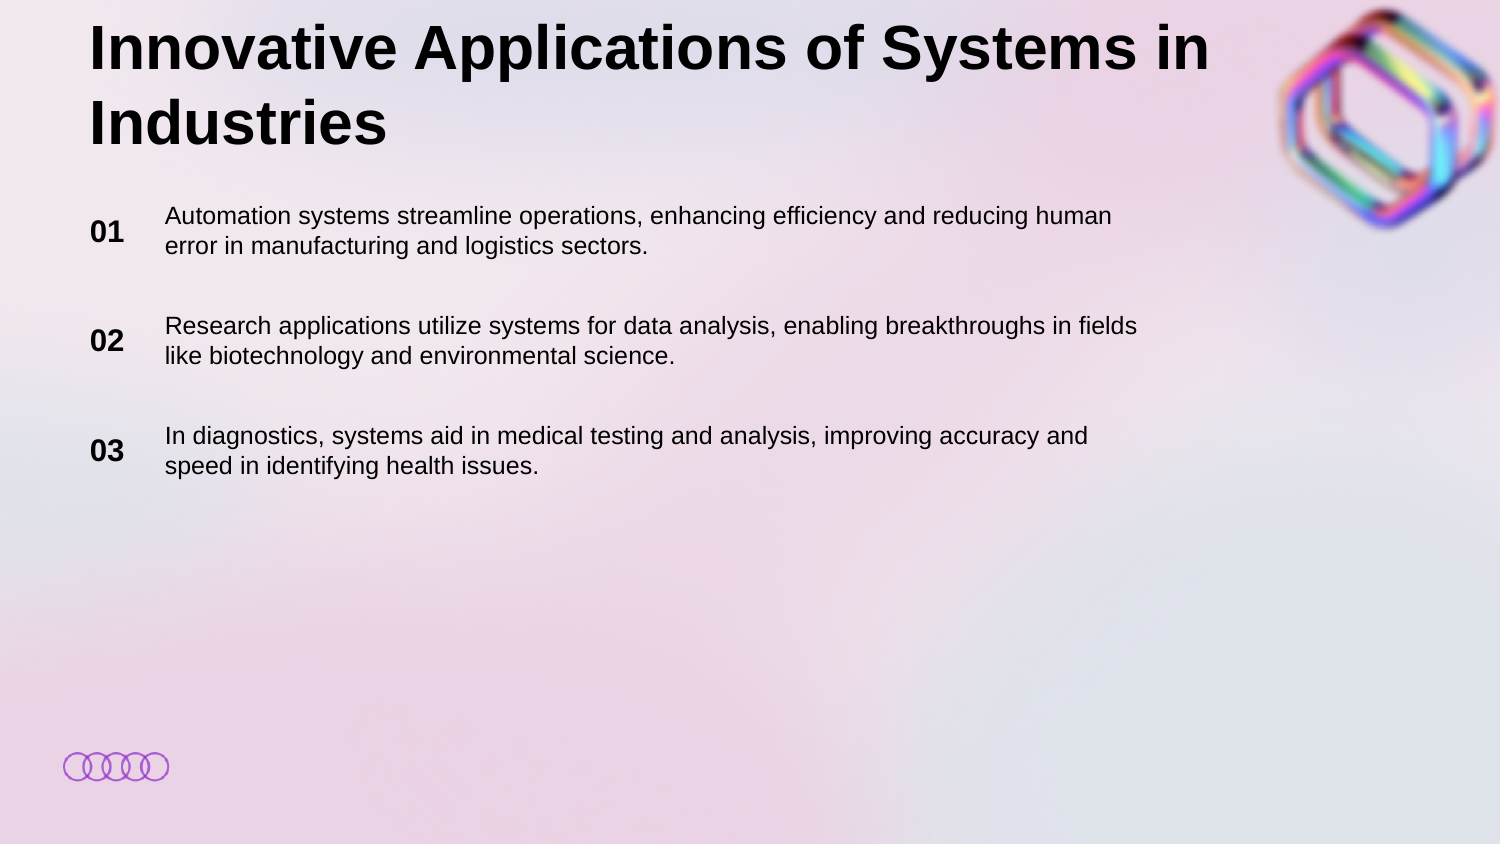

Innovative Applications of Systems in Industries
01
Automation systems streamline operations, enhancing efficiency and reducing human error in manufacturing and logistics sectors.
02
Research applications utilize systems for data analysis, enabling breakthroughs in fields like biotechnology and environmental science.
03
In diagnostics, systems aid in medical testing and analysis, improving accuracy and speed in identifying health issues.